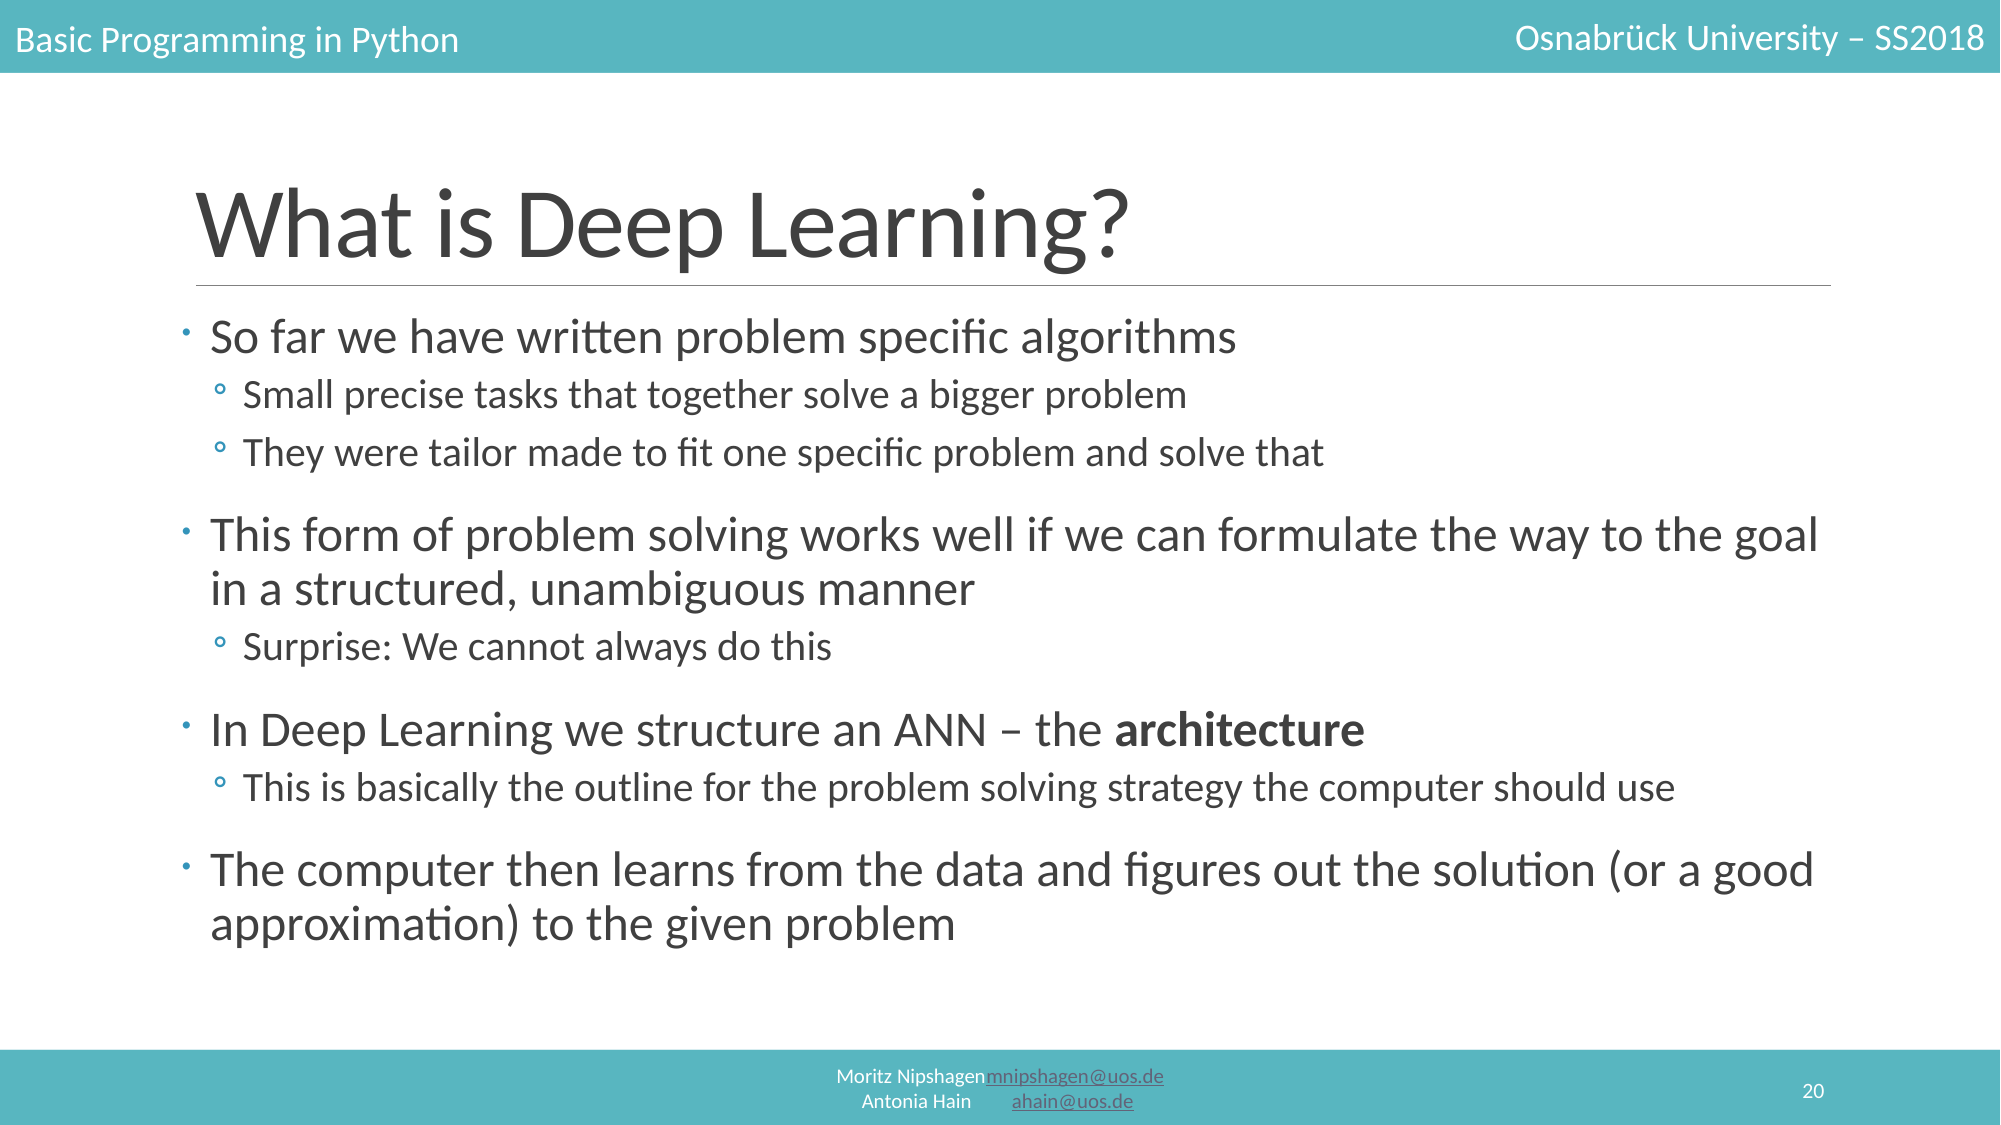

# What is Deep Learning?
So far we have written problem specific algorithms
Small precise tasks that together solve a bigger problem
They were tailor made to fit one specific problem and solve that
This form of problem solving works well if we can formulate the way to the goal in a structured, unambiguous manner
Surprise: We cannot always do this
In Deep Learning we structure an ANN – the architecture
This is basically the outline for the problem solving strategy the computer should use
The computer then learns from the data and figures out the solution (or a good approximation) to the given problem
20